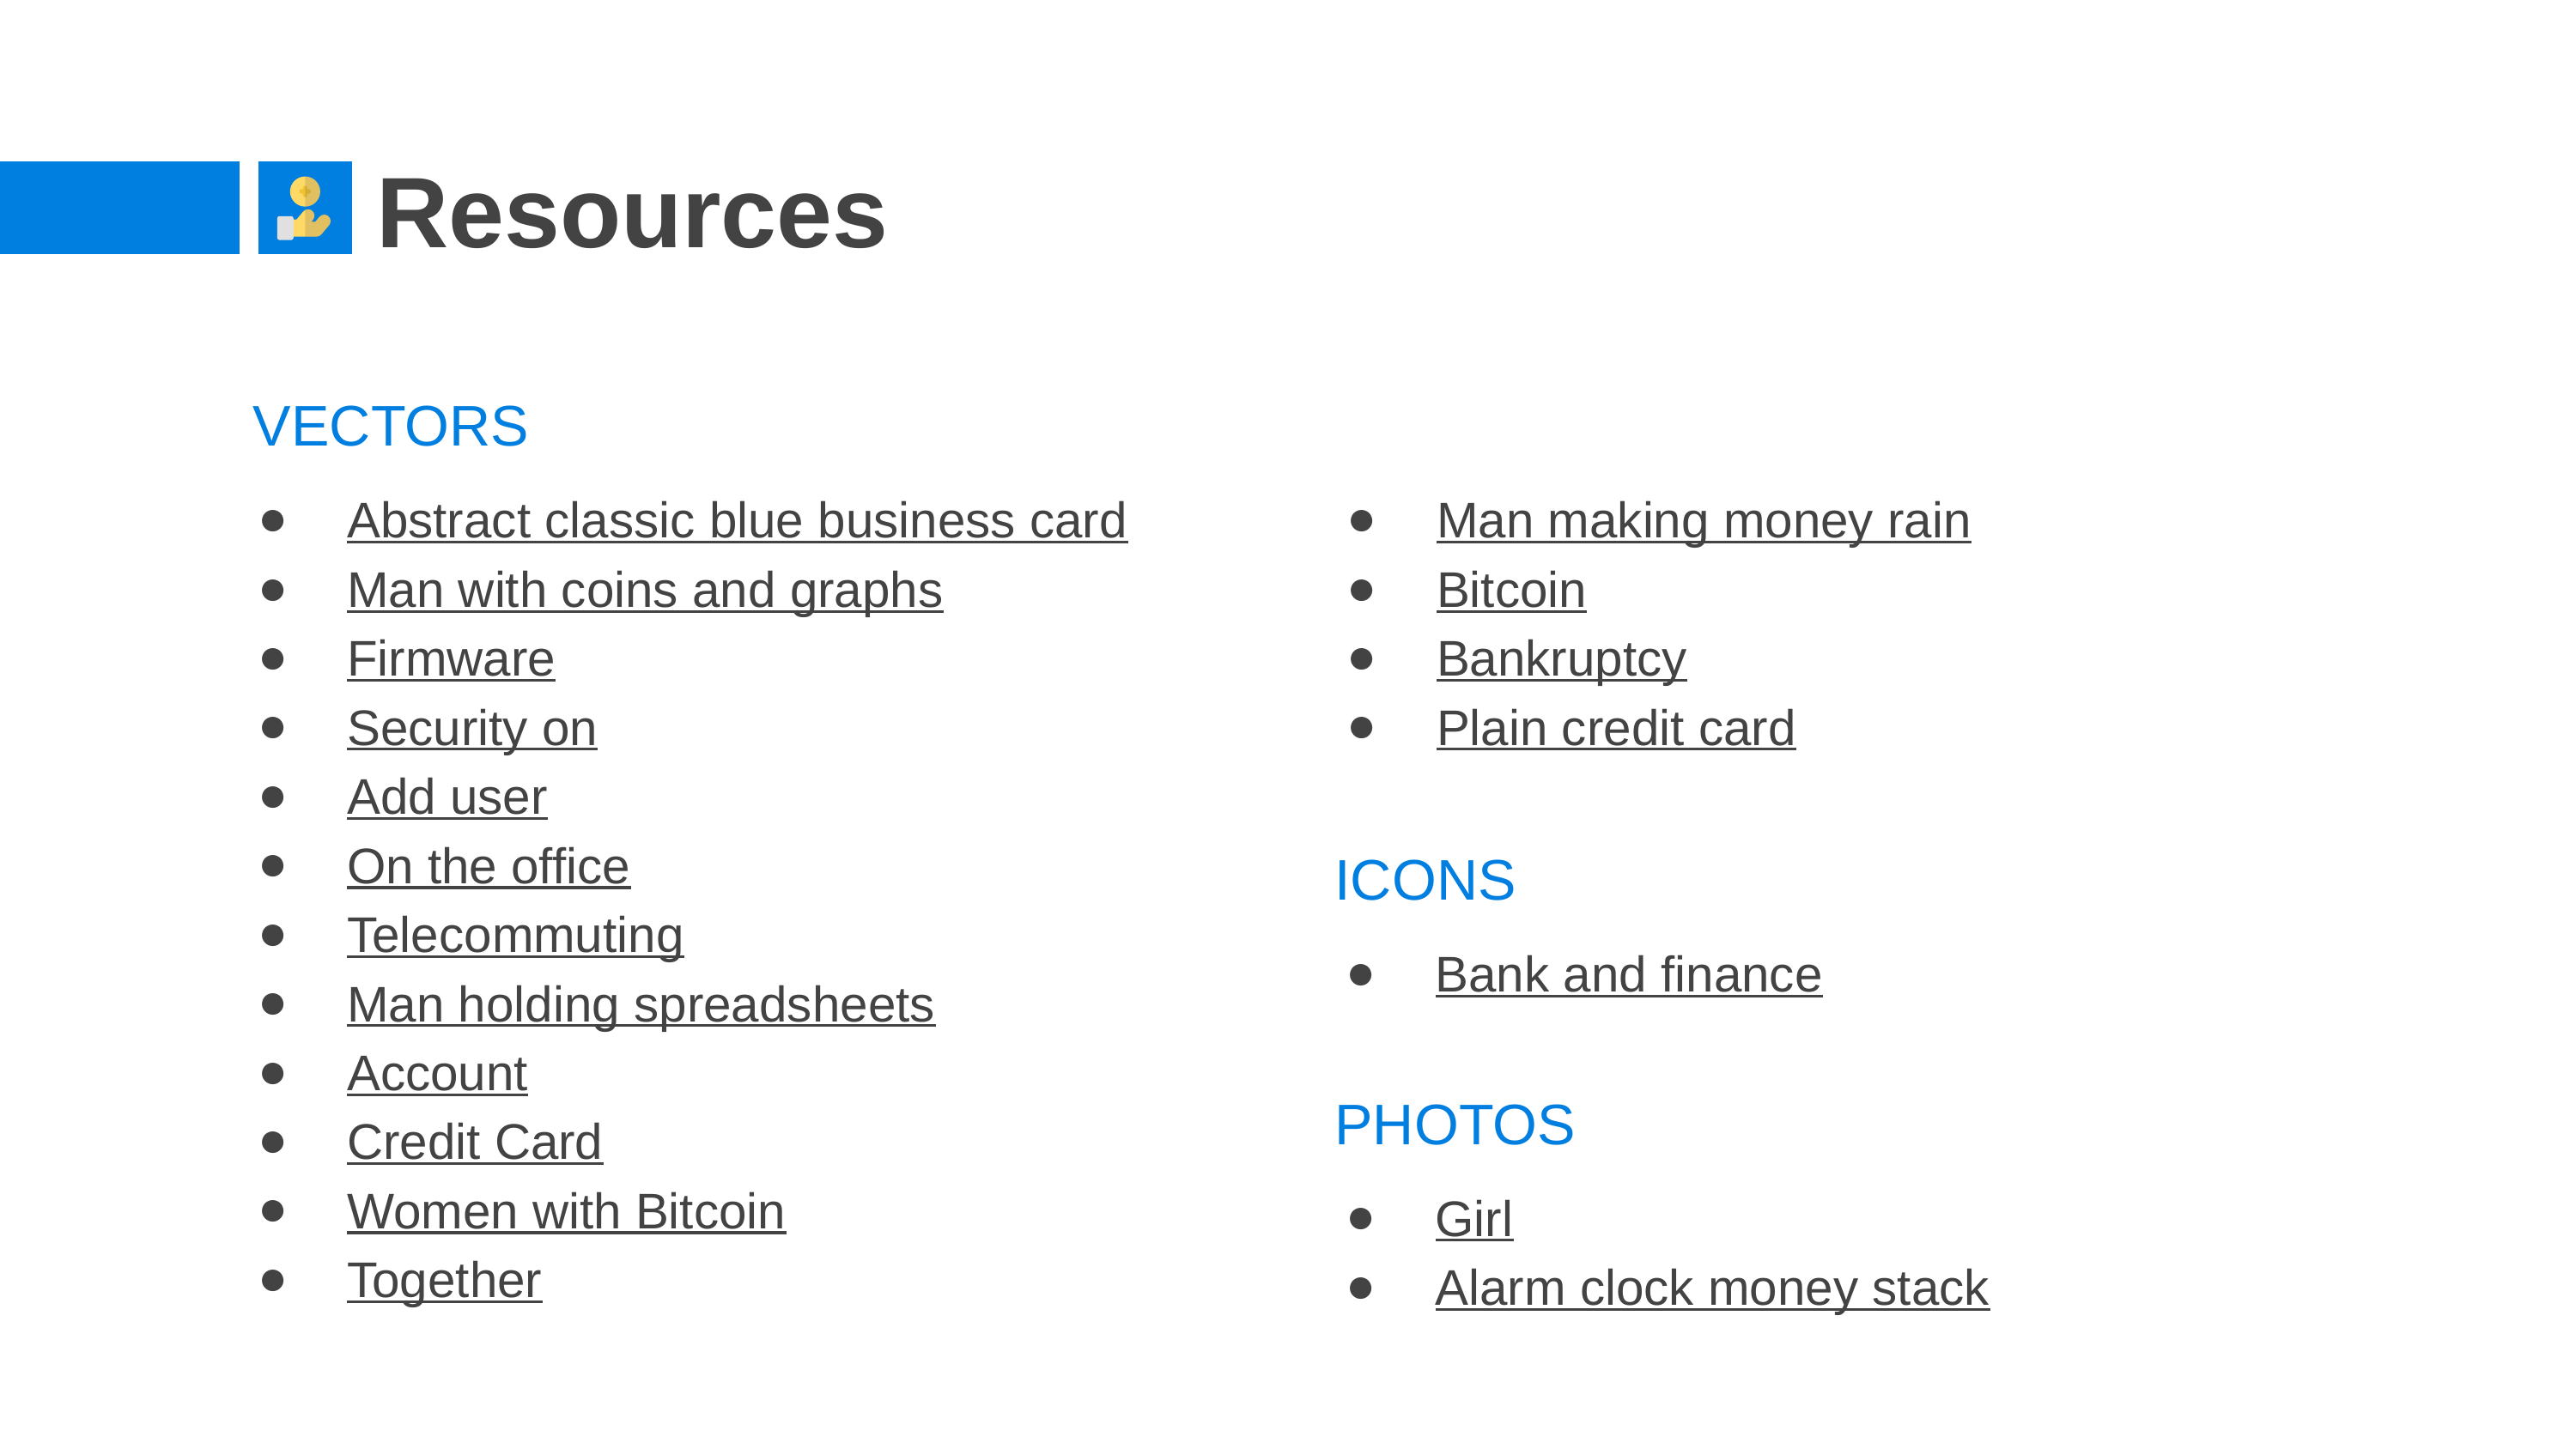

# Resources

VECTORS
Abstract classic blue business card
Man with coins and graphs
Firmware
Security on
Add user
On the office
Telecommuting
Man holding spreadsheets
Account
Credit Card
Women with Bitcoin
Together
Man making money rain
Bitcoin
Bankruptcy
Plain credit card
ICONS
Bank and finance
PHOTOS
Girl
Alarm clock money stack